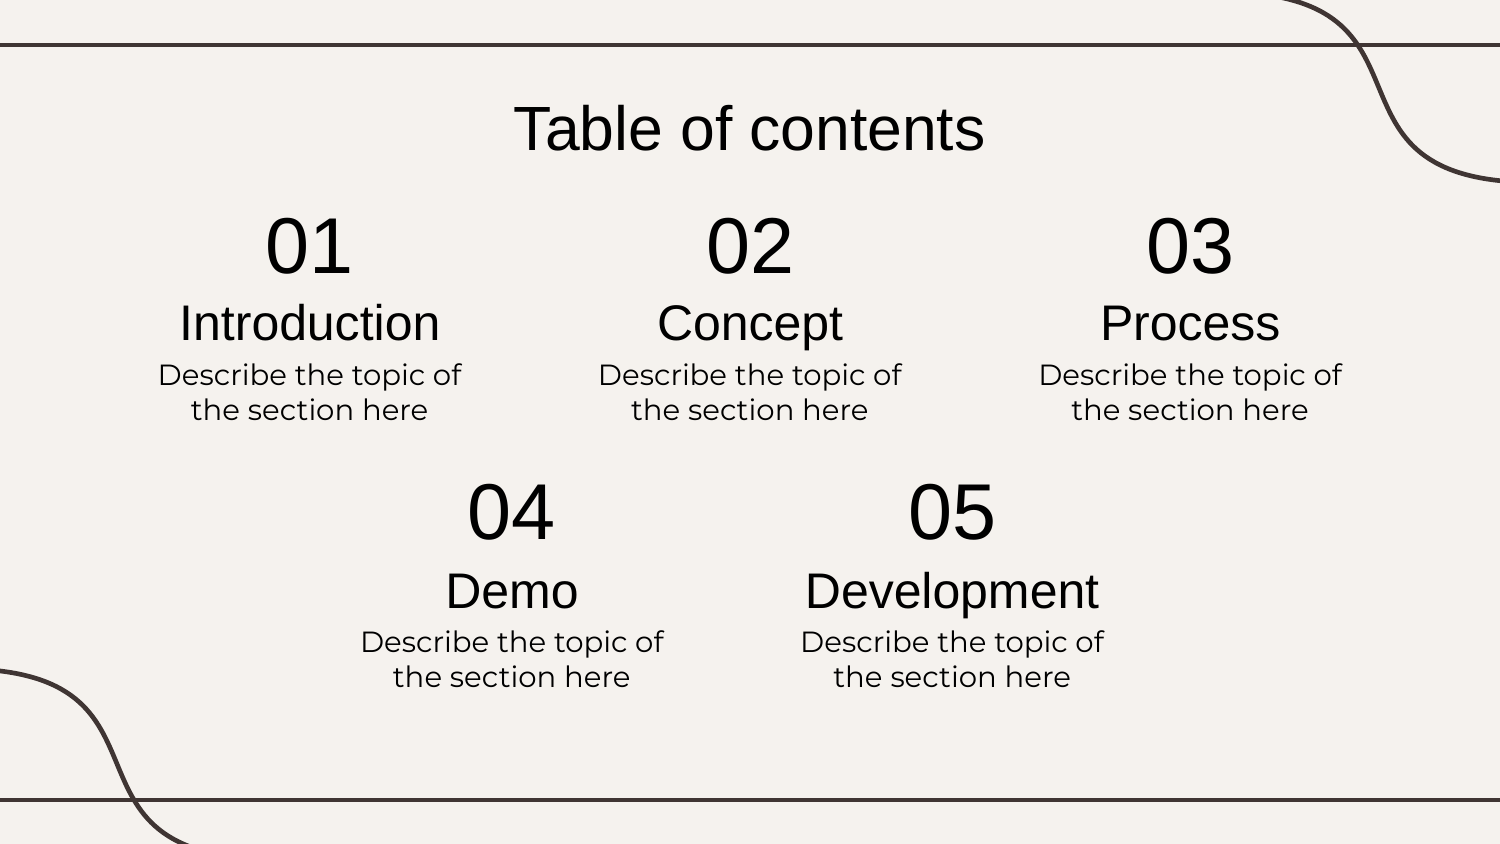

Table of contents
01
02
03
# Introduction
Concept
Process
Describe the topic of the section here
Describe the topic of the section here
Describe the topic of the section here
04
05
Demo
Development
Describe the topic of the section here
Describe the topic of the section here